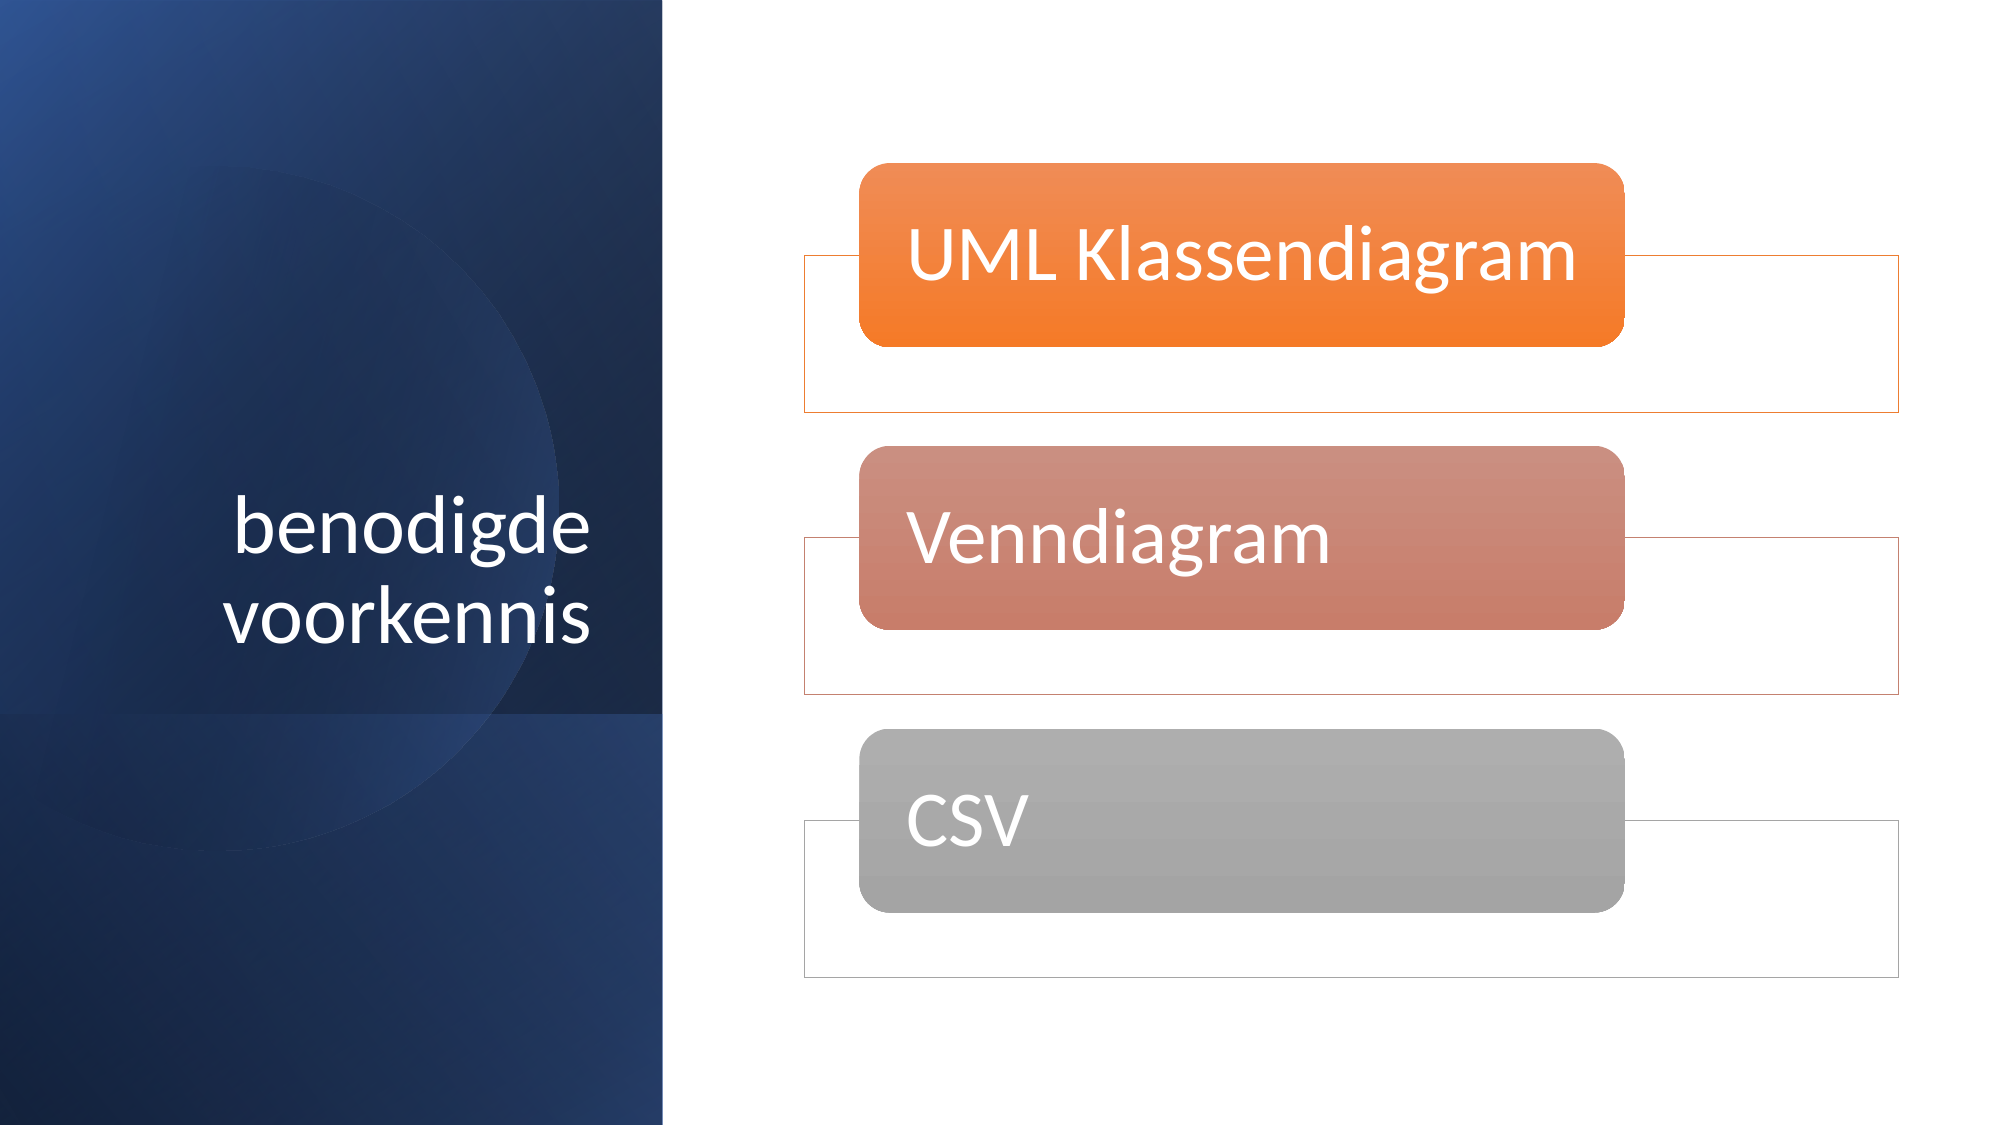

UML Klassendiagram
Venndiagram
CSV

# benodigde voorkennis